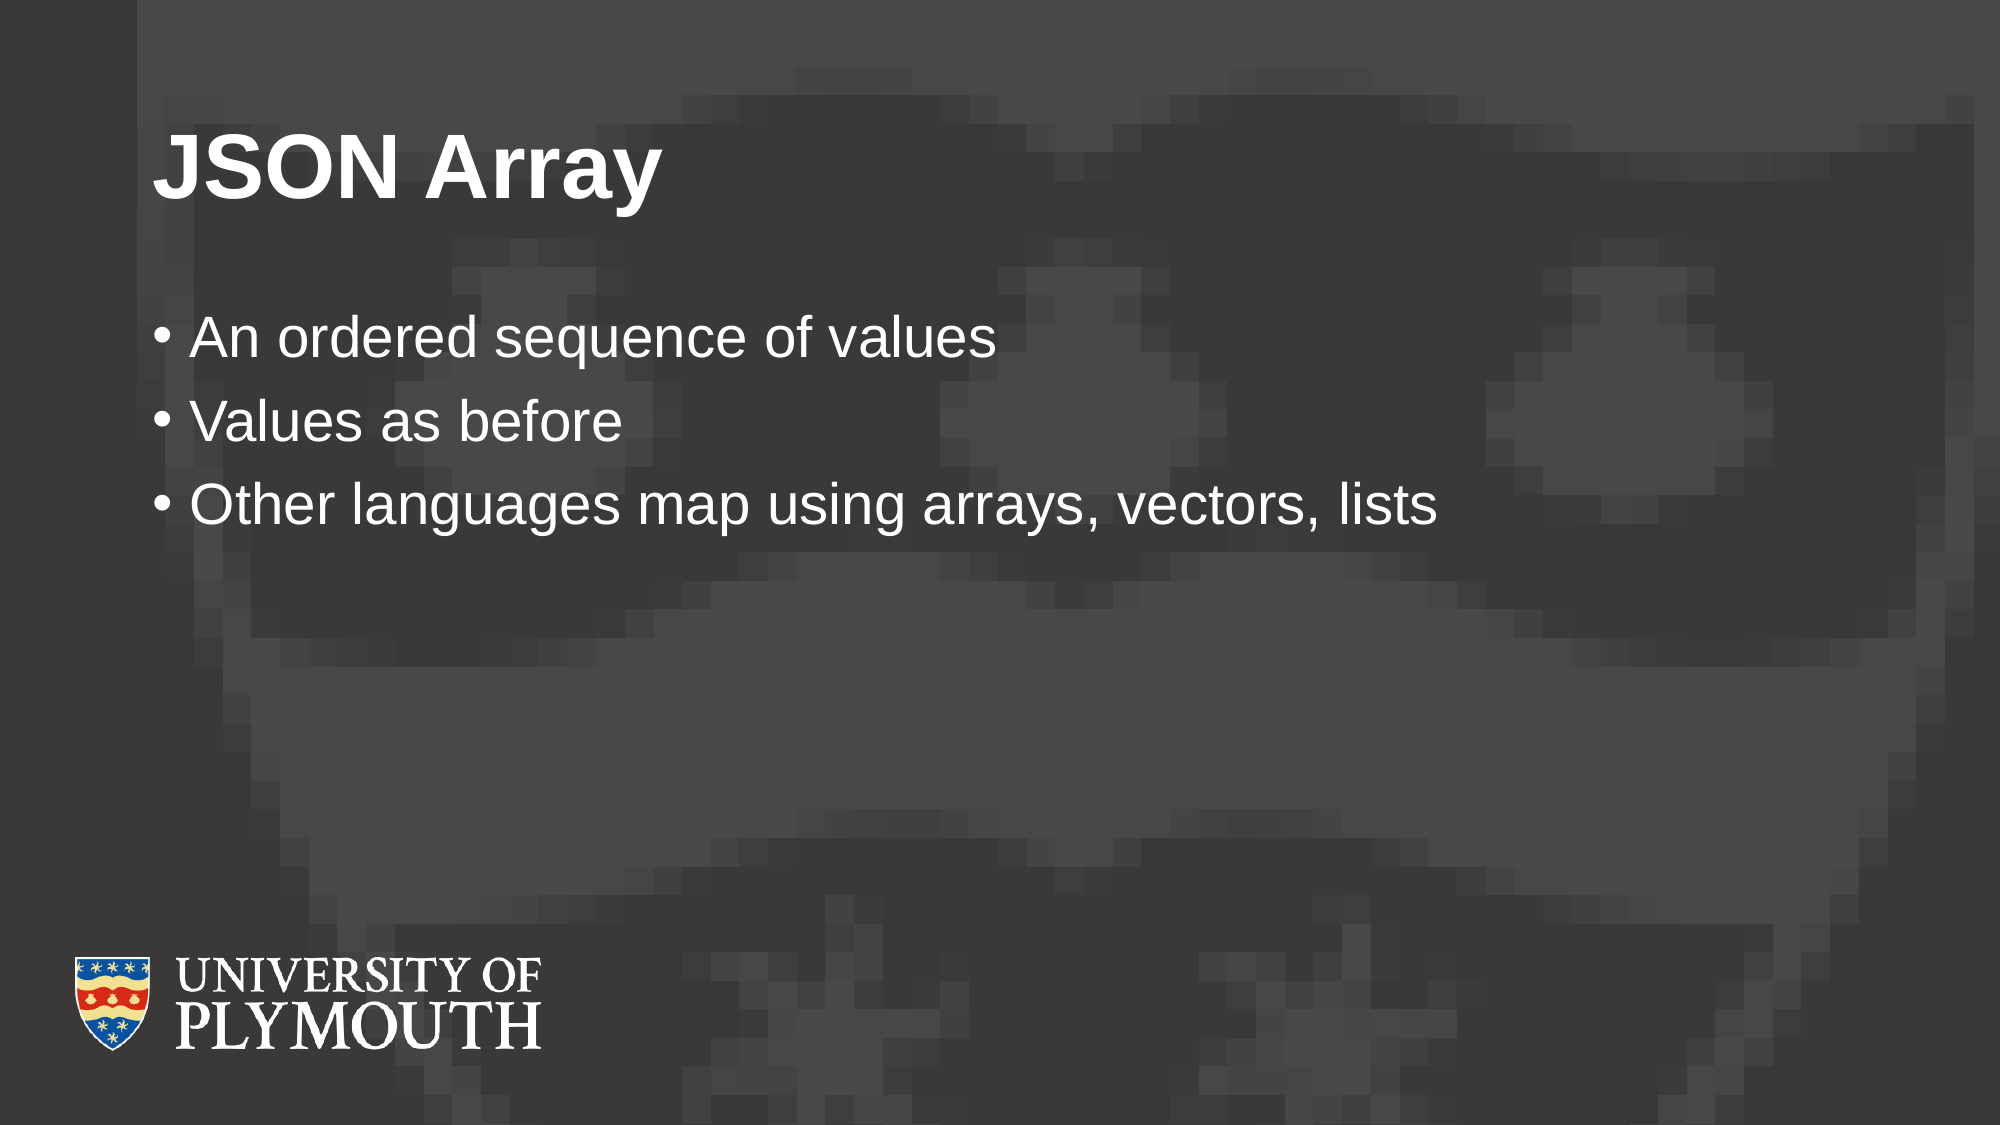

# JSON Array
An ordered sequence of values
Values as before
Other languages map using arrays, vectors, lists